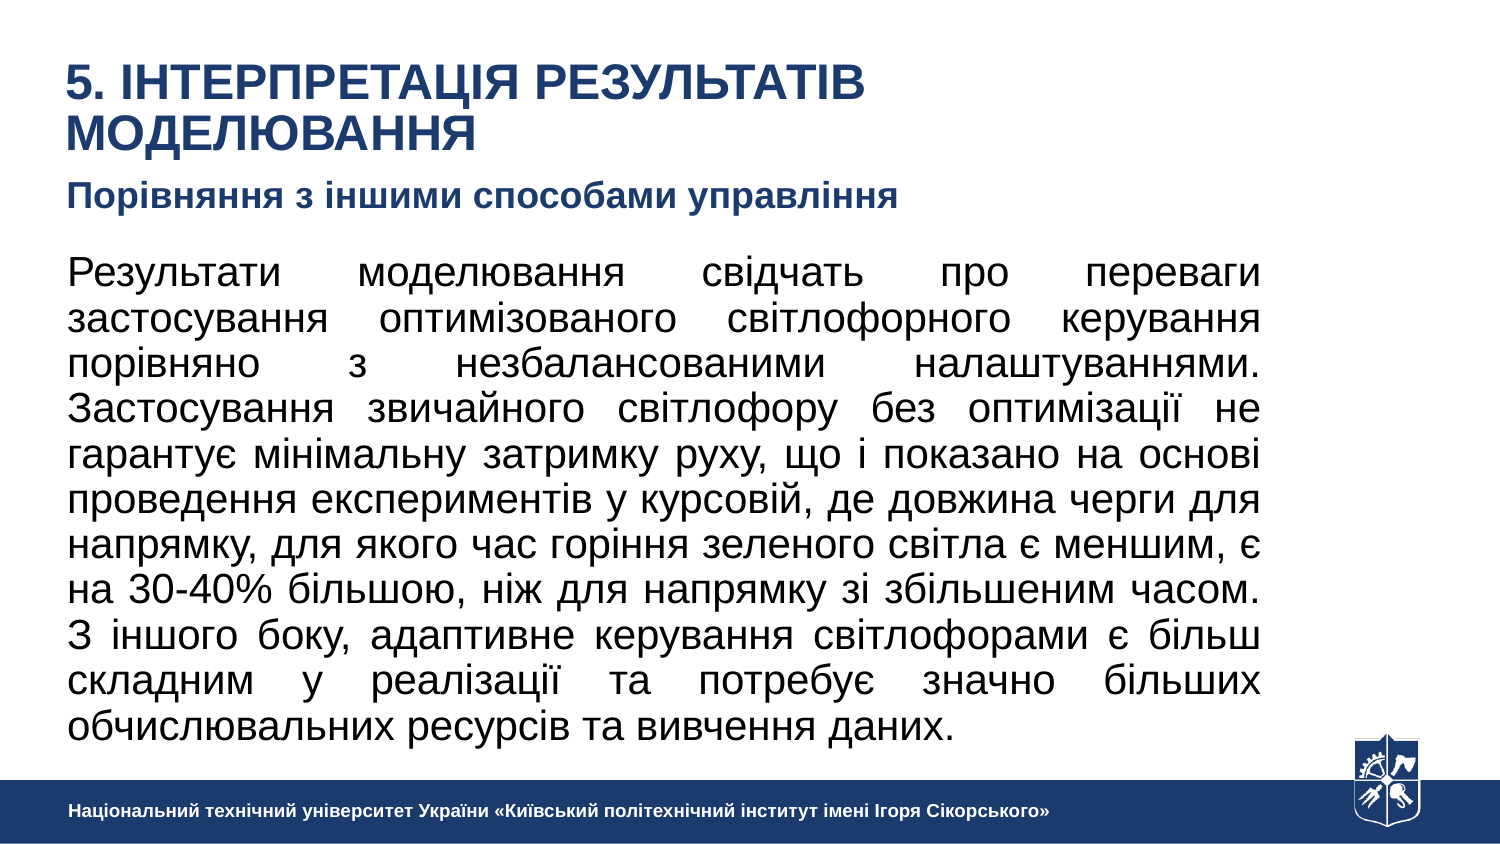

5. Інтерпретація результатів моделювання
Порівняння з іншими способами управління
Результати моделювання свідчать про переваги застосування оптимізованого світлофорного керування порівняно з незбалансованими налаштуваннями. Застосування звичайного світлофору без оптимізації не гарантує мінімальну затримку руху, що і показано на основі проведення експериментів у курсовій, де довжина черги для напрямку, для якого час горіння зеленого світла є меншим, є на 30-40% більшою, ніж для напрямку зі збільшеним часом. З іншого боку, адаптивне керування світлофорами є більш складним у реалізації та потребує значно більших обчислювальних ресурсів та вивчення даних.